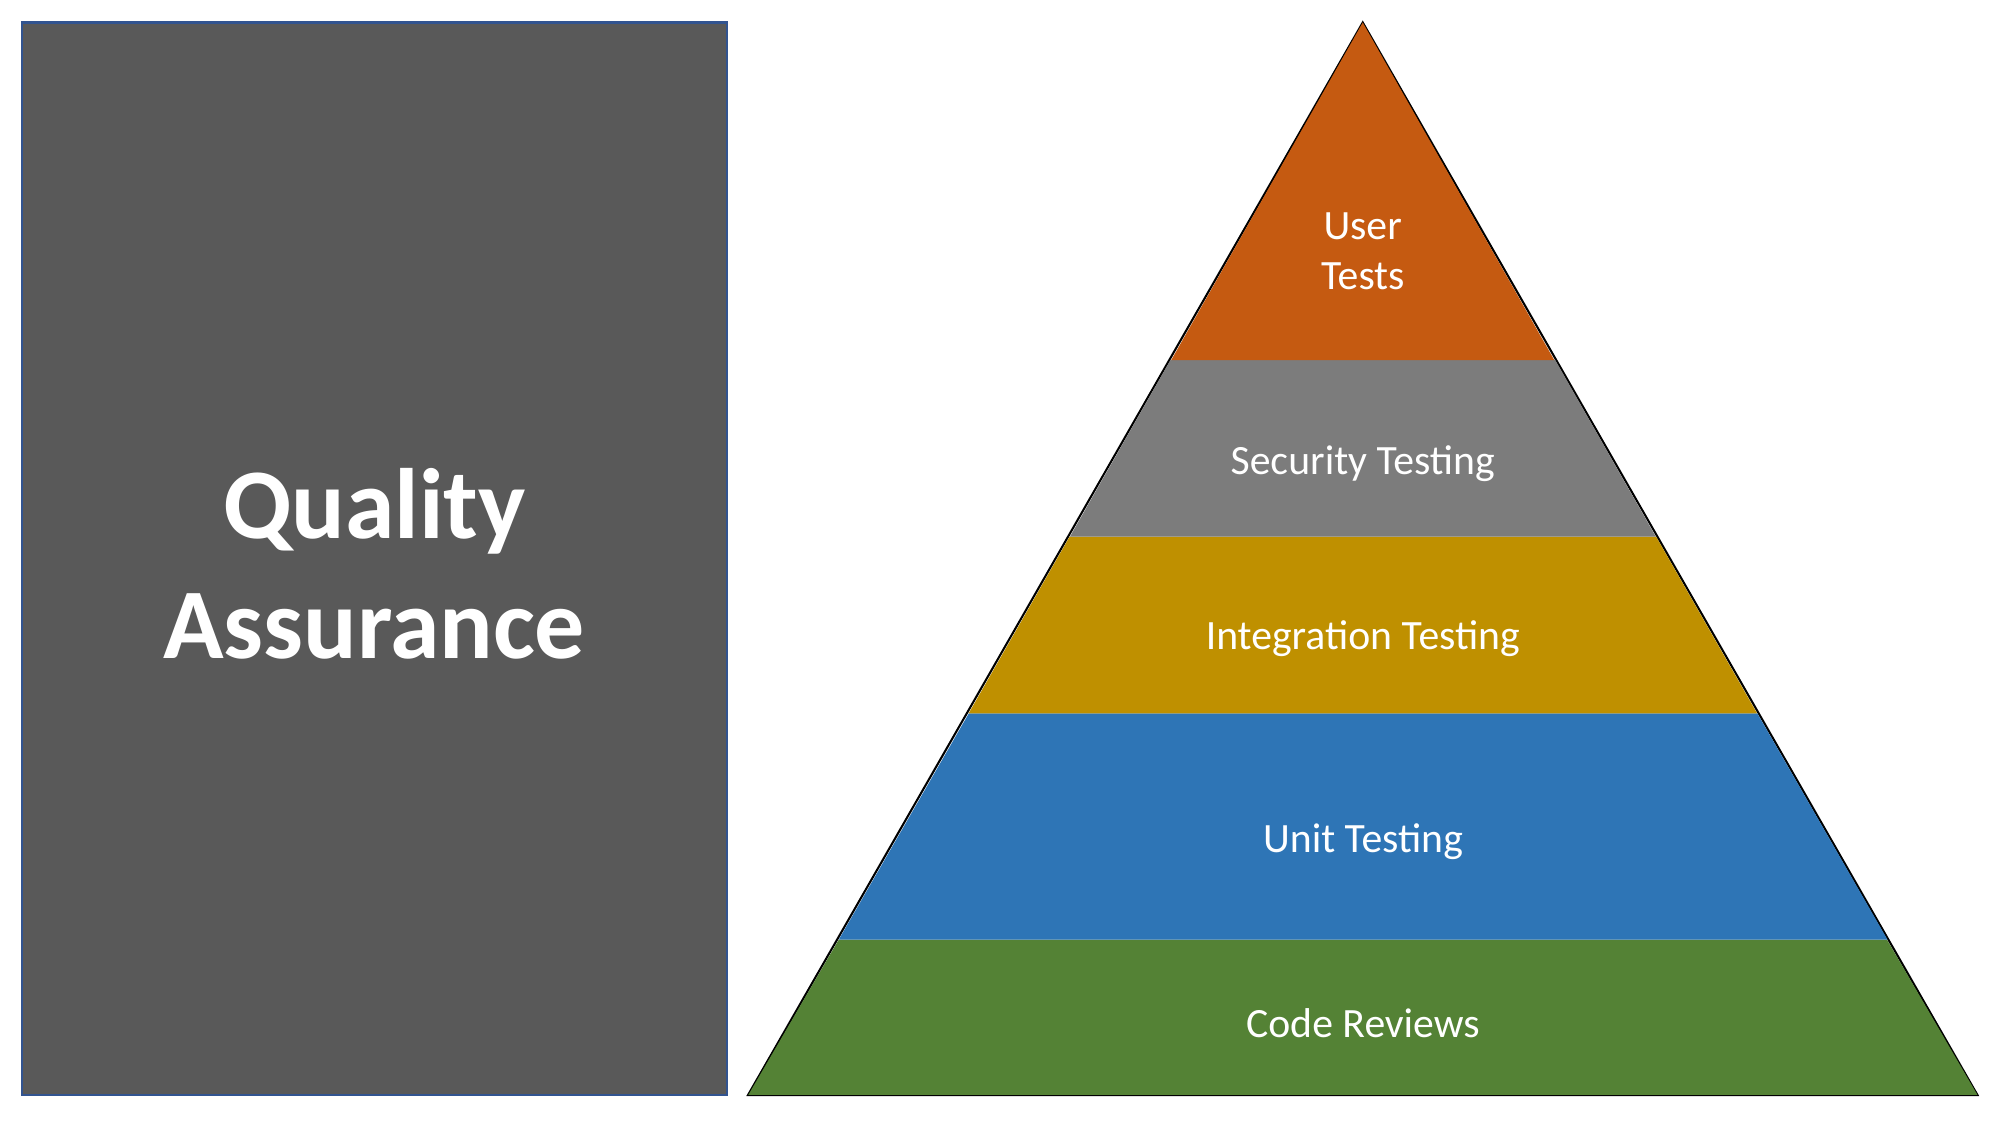

Quality
Assurance

User
Tests
Security Testing
Integration Testing
Unit Testing
Code Reviews